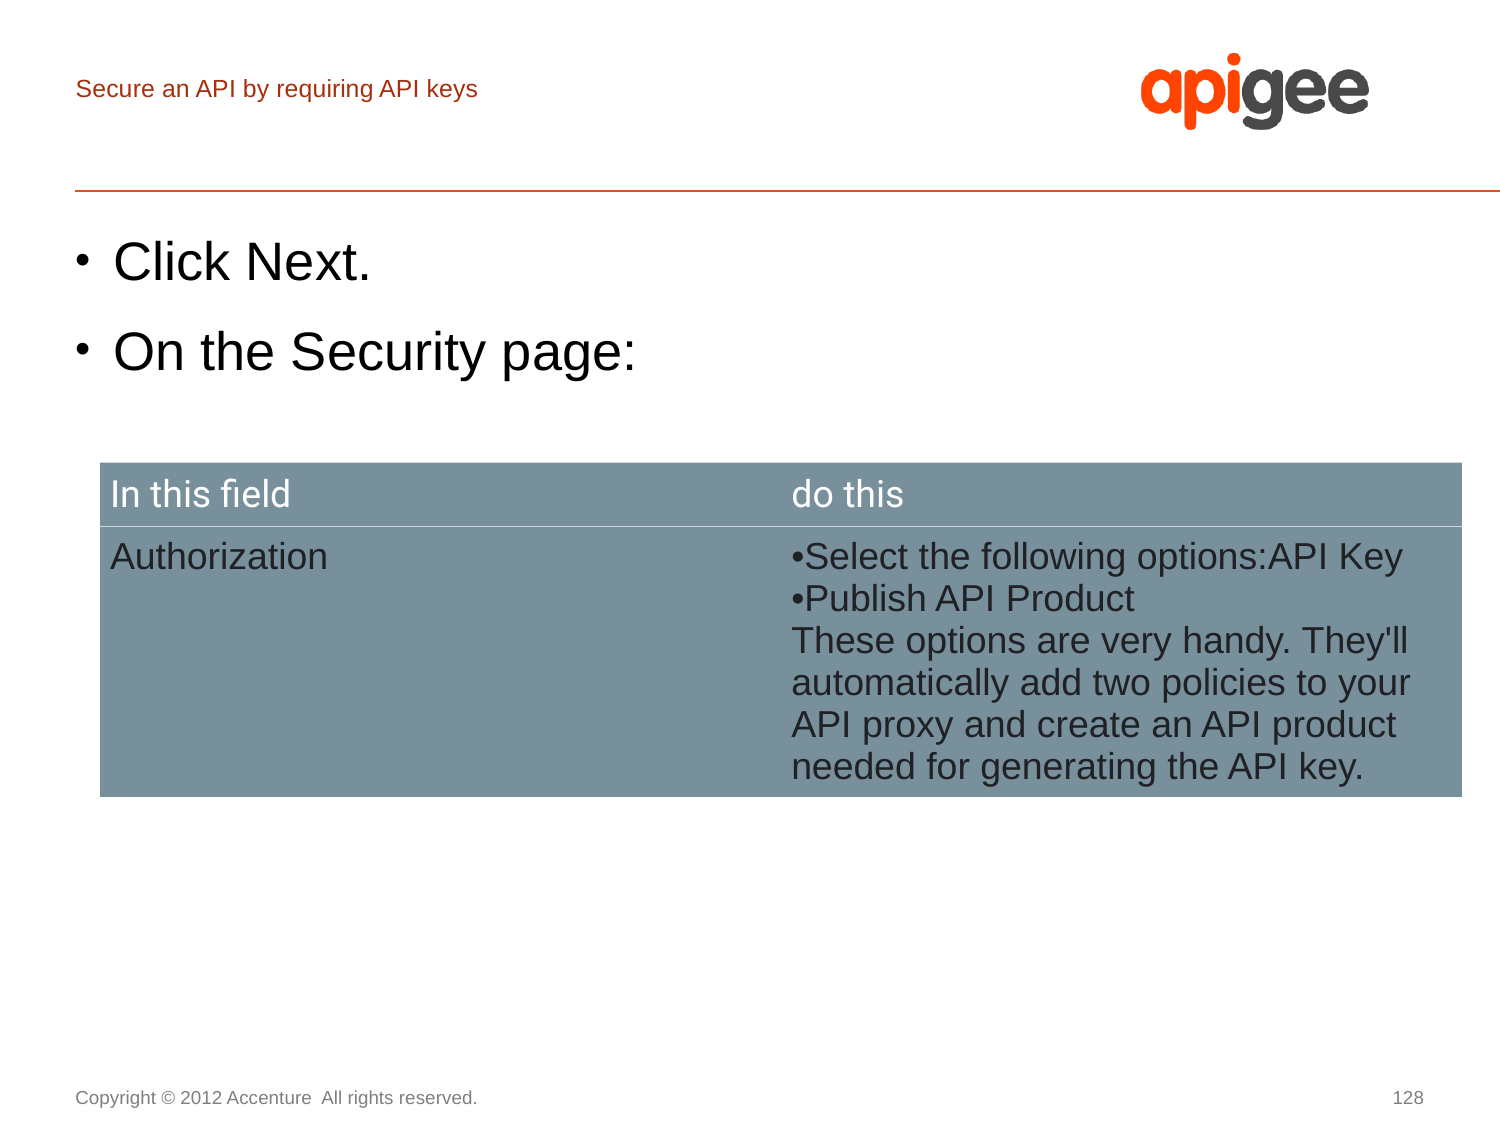

# Secure an API by requiring API keys
Click Next.
On the Security page:
| In this field | do this |
| --- | --- |
| Authorization | Select the following options:API Key Publish API Product These options are very handy. They'll automatically add two policies to your API proxy and create an API product needed for generating the API key. |